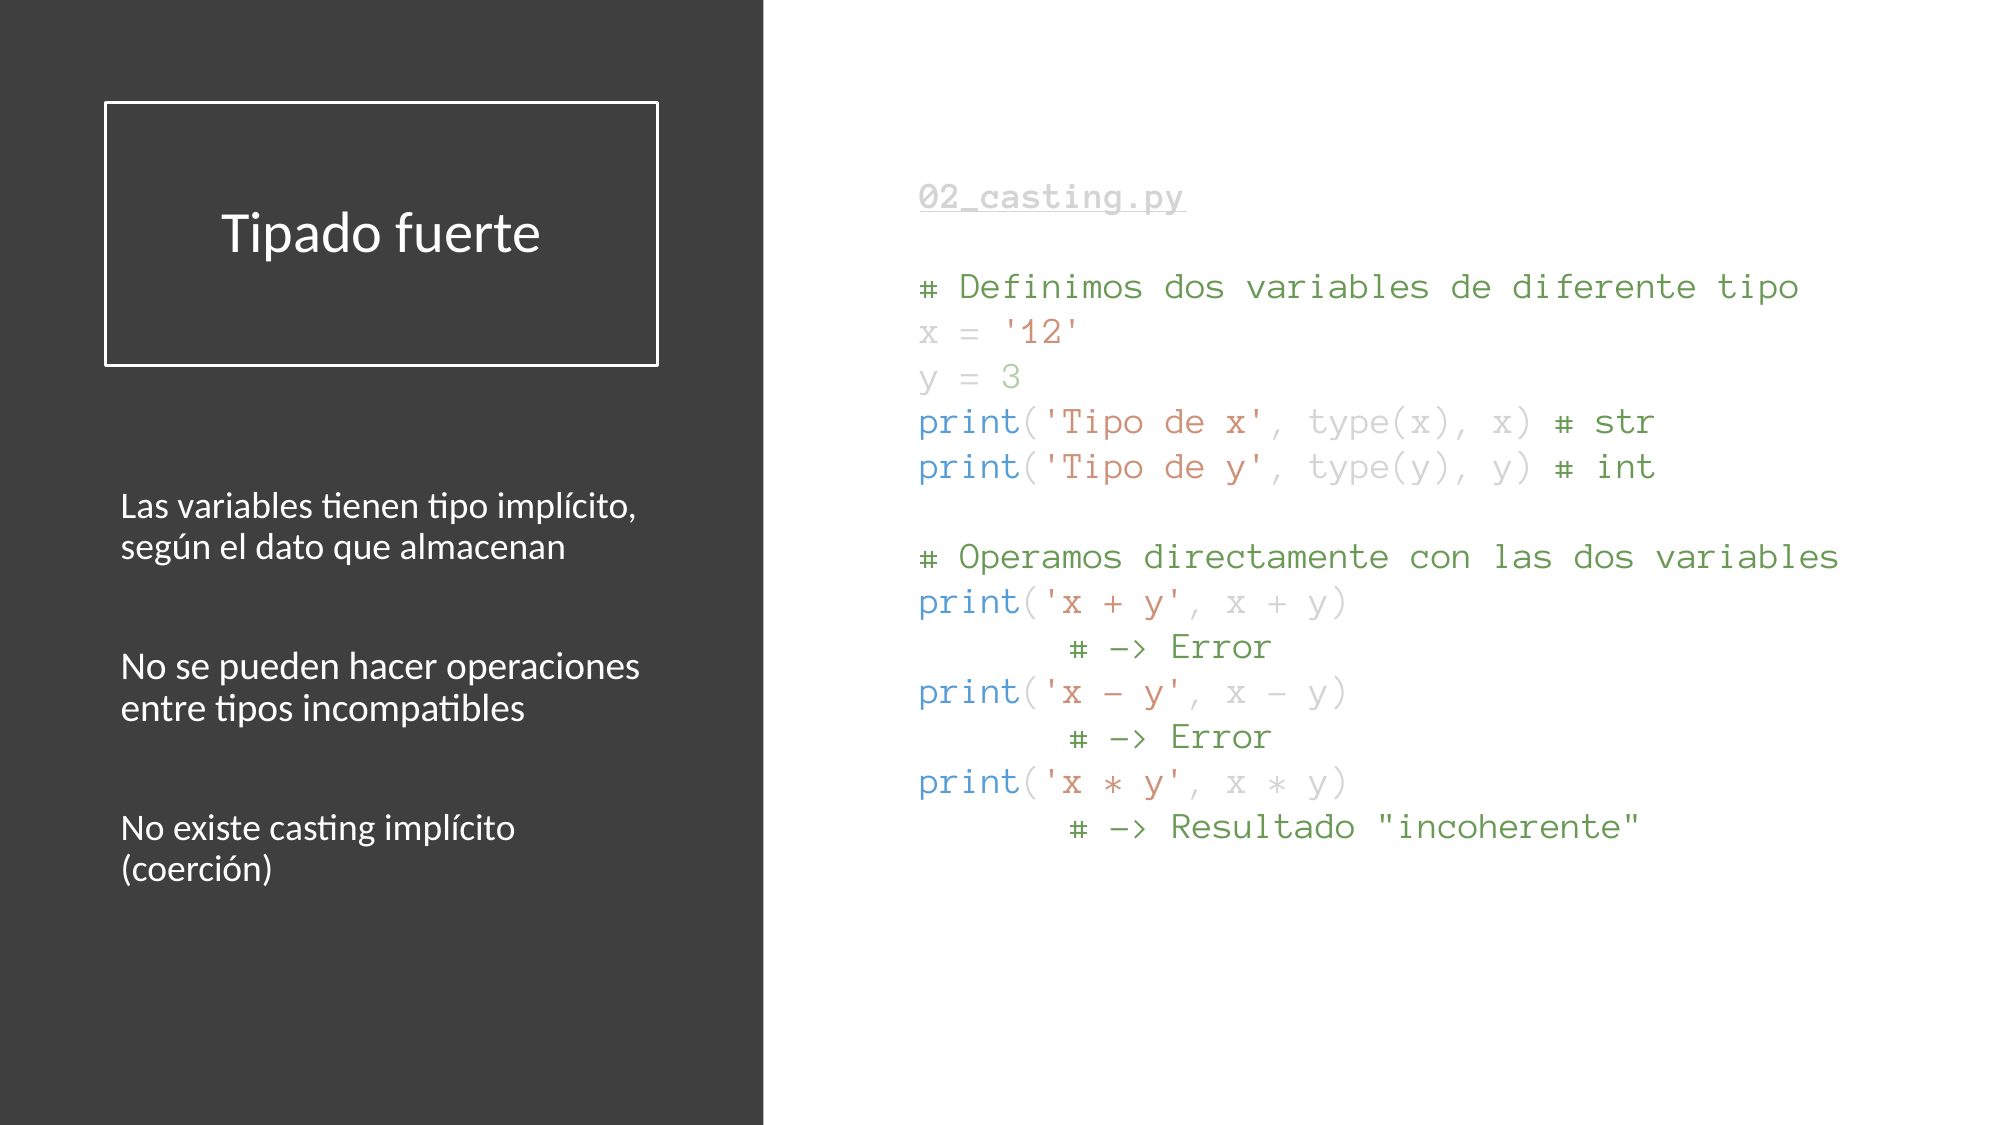

# Tipado fuerte
02_casting.py

# Definimos dos variables de diferente tipo
x = '12'
y = 3
print('Tipo de x', type(x), x) # str
print('Tipo de y', type(y), y) # int

# Operamos directamente con las dos variables
print('x + y', x + y)
	# -> Error
print('x - y', x - y)
	# -> Error
print('x * y', x * y)
	# -> Resultado "incoherente"

Las variables tienen tipo implícito, según el dato que almacenan

No se pueden hacer operaciones entre tipos incompatibles

No existe casting implícito (coerción)